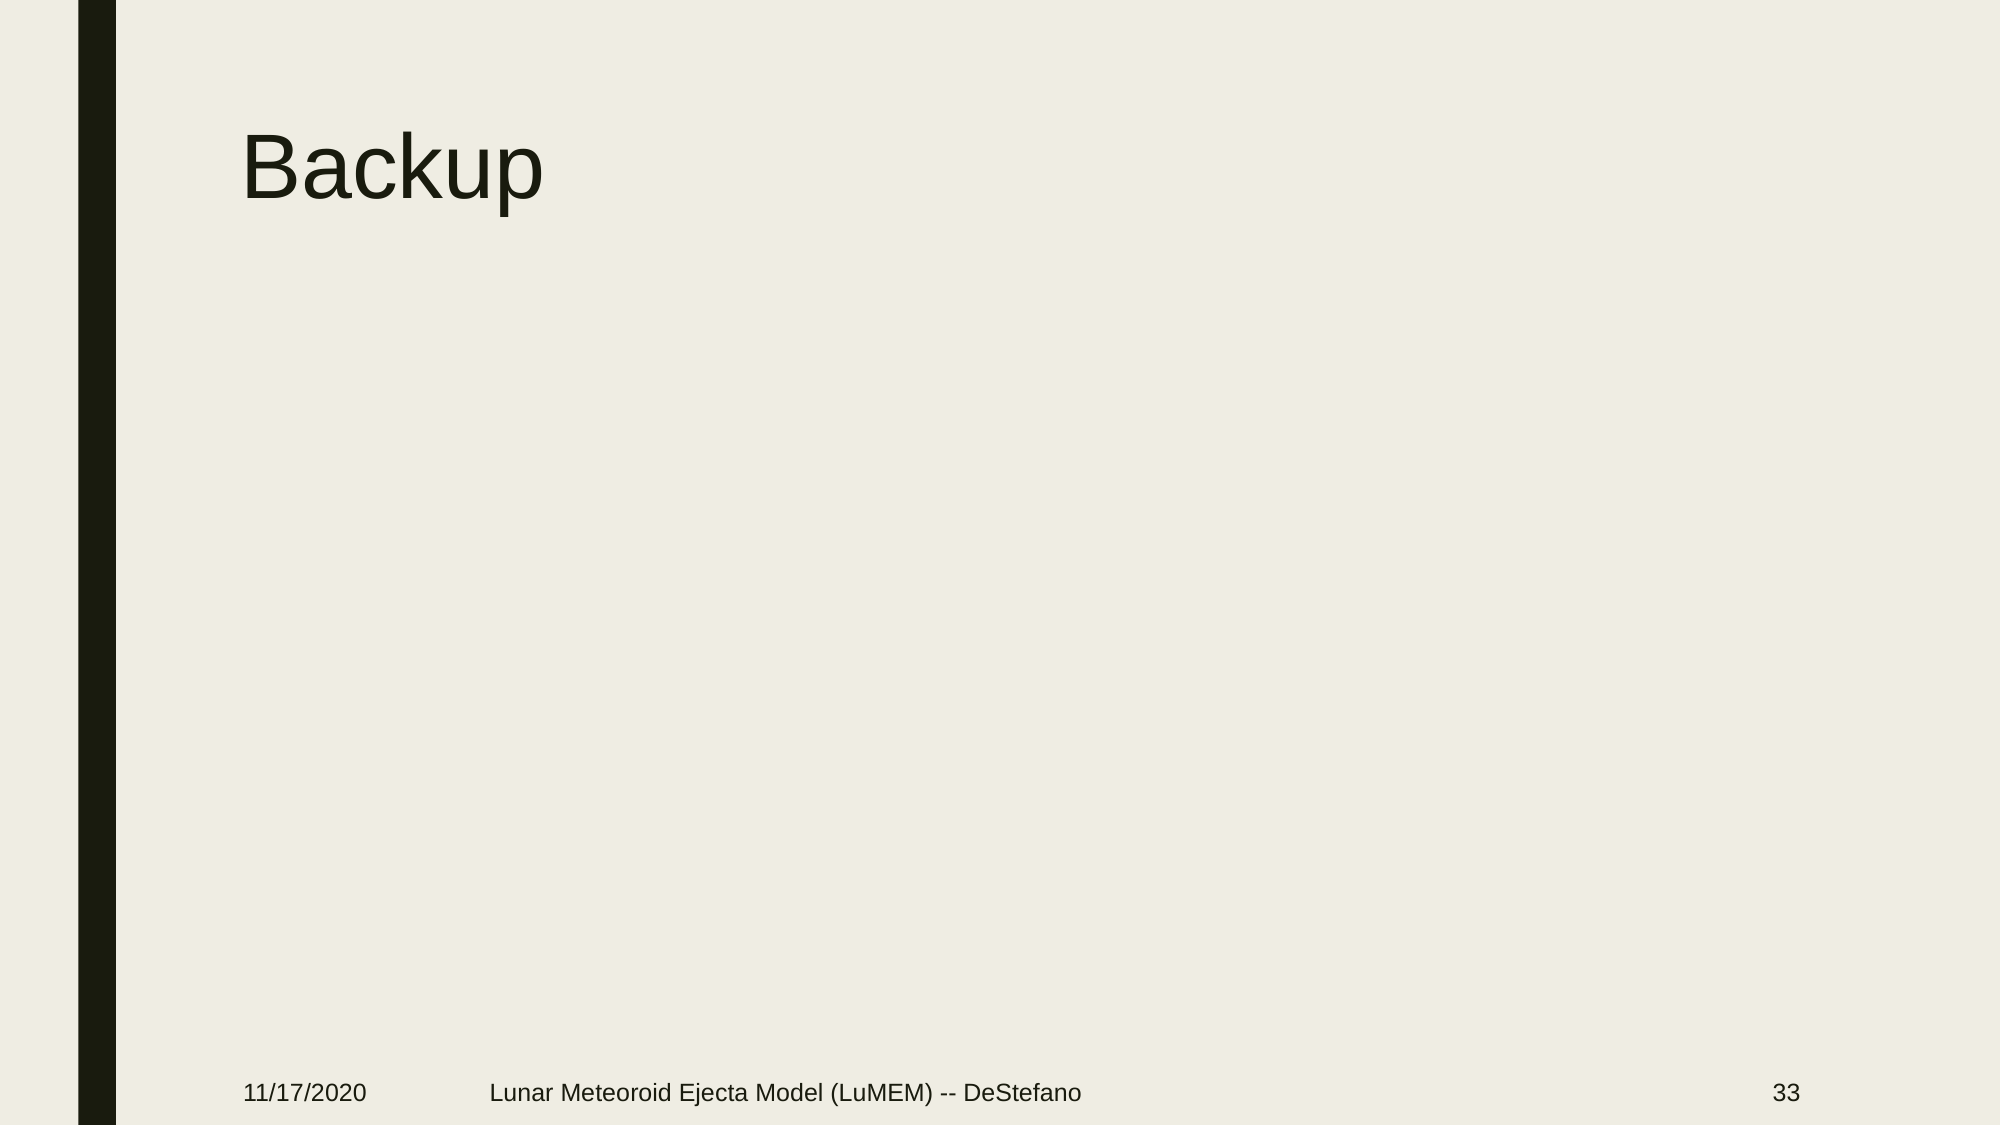

# Backup
11/17/2020
Lunar Meteoroid Ejecta Model (LuMEM) -- DeStefano
33